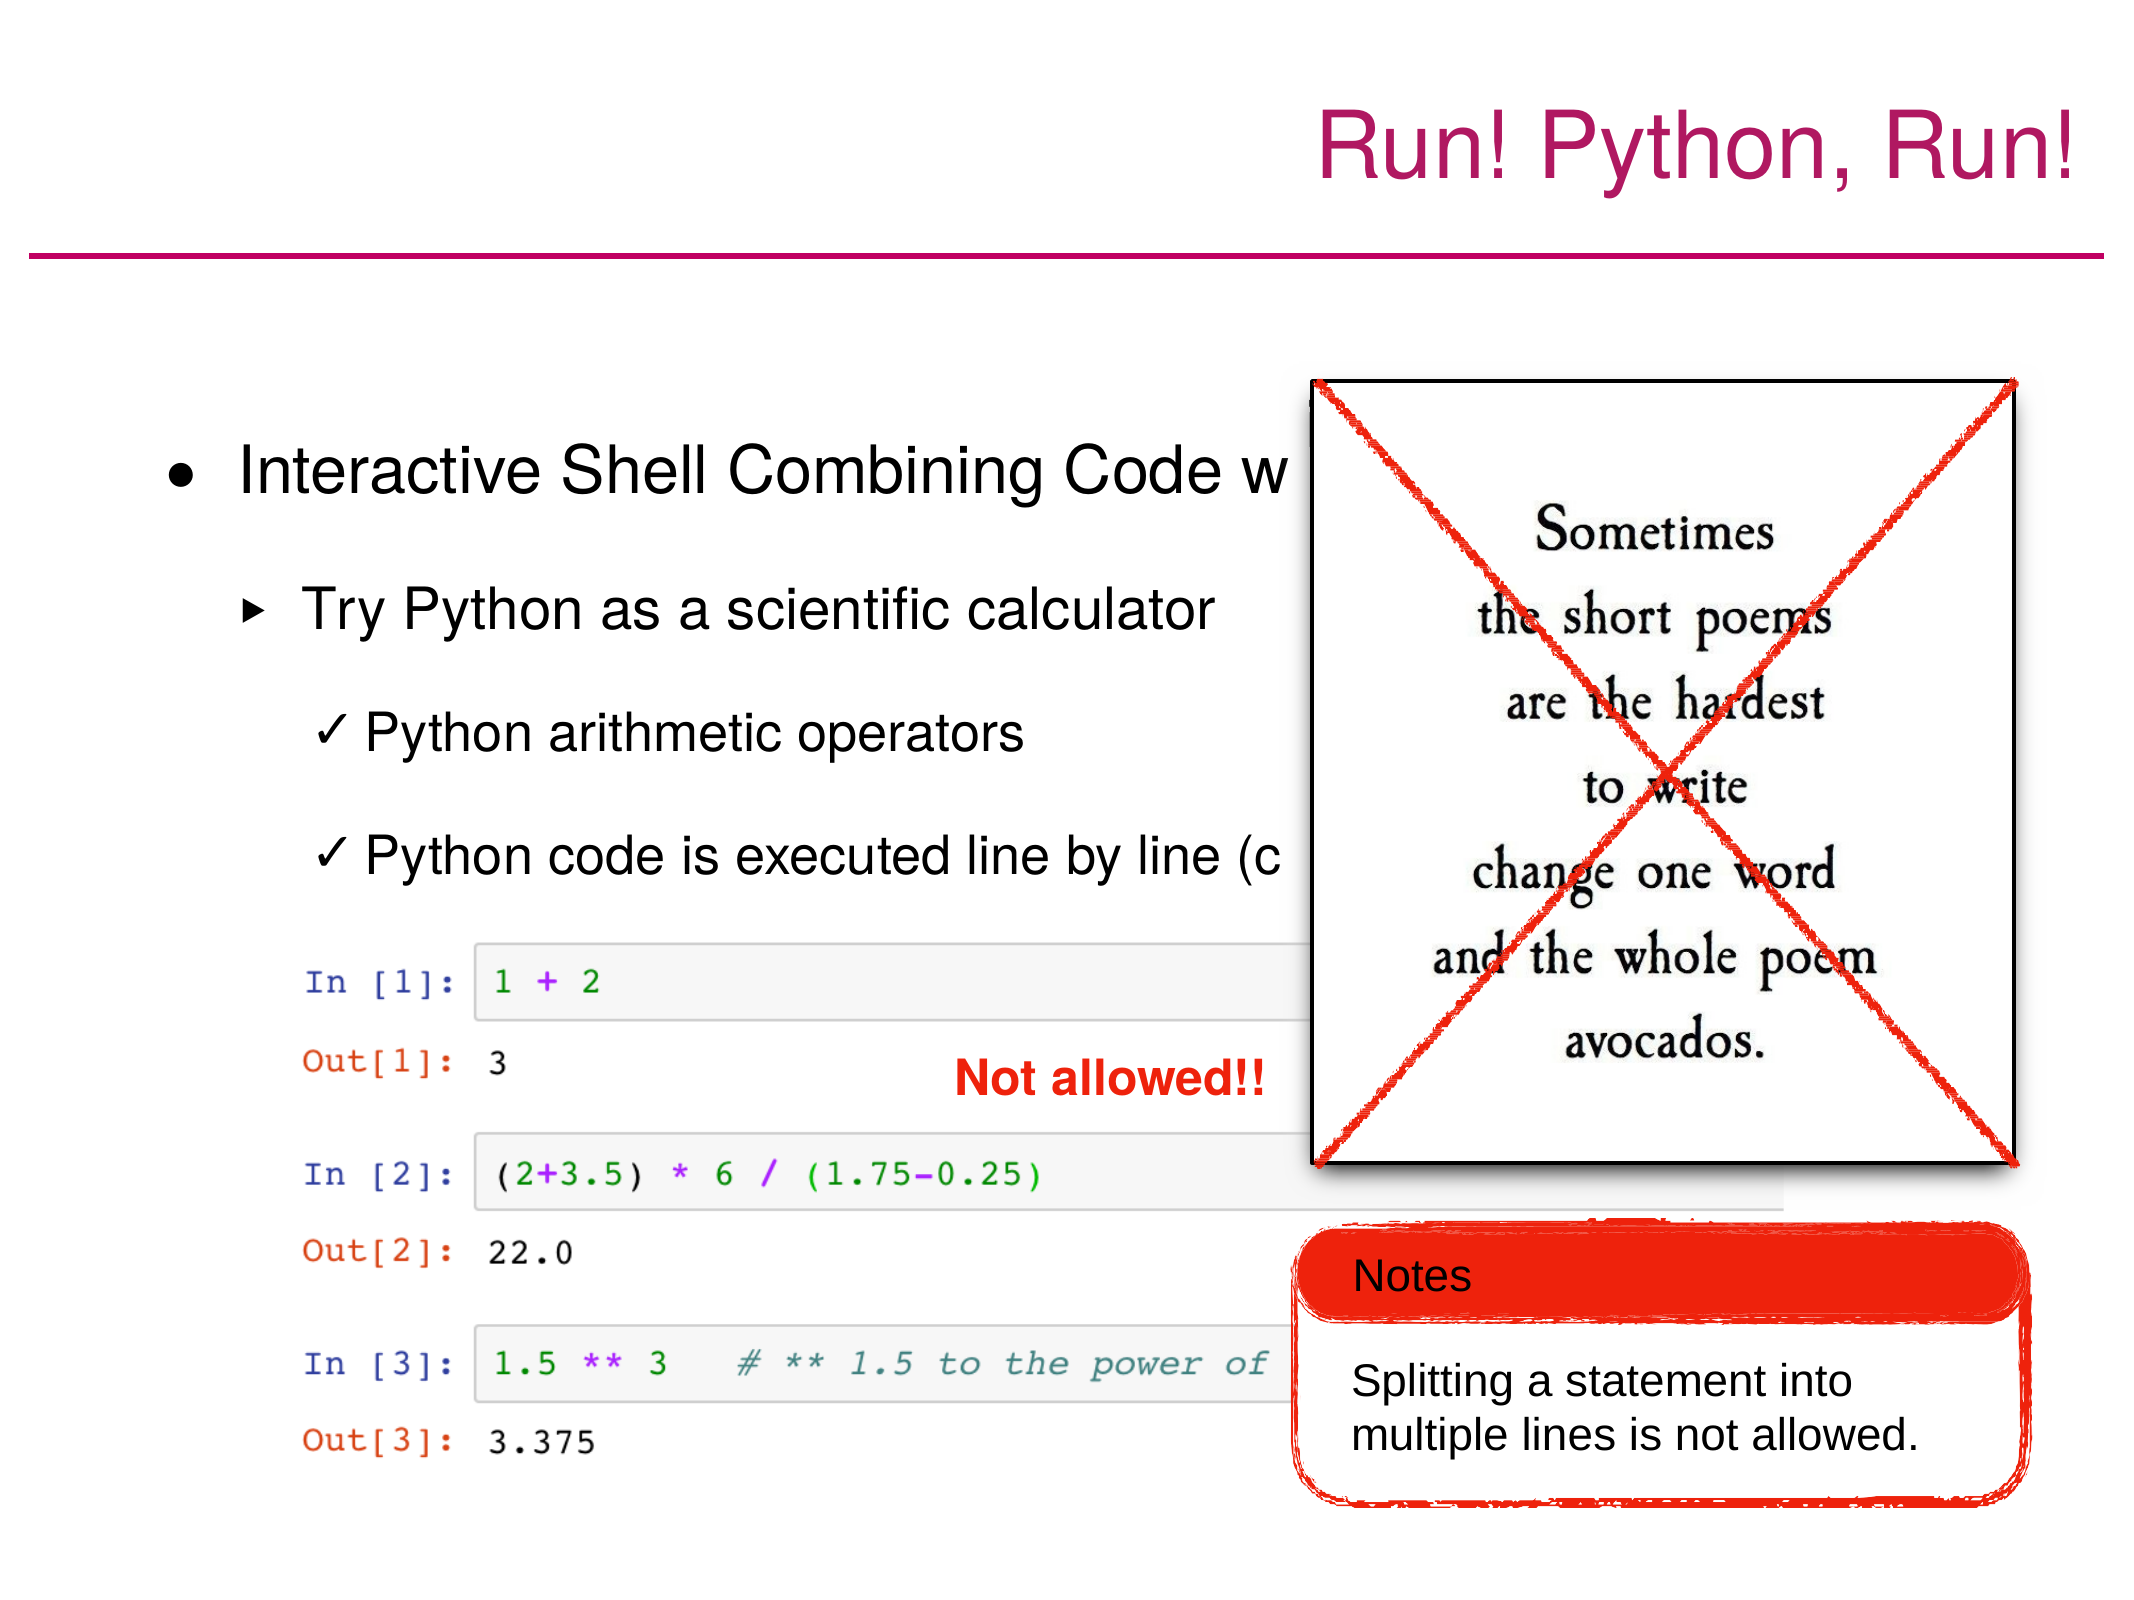

# Run! Python, Run!

ith Text

ell by cell)

Interactive Shell Combining Code w
Try Python as a scientific calculator
Python arithmetic operators

Python code is executed line by line (c

Not allowed!!

Notes
Splitting a statement into multiple lines is not allowed.